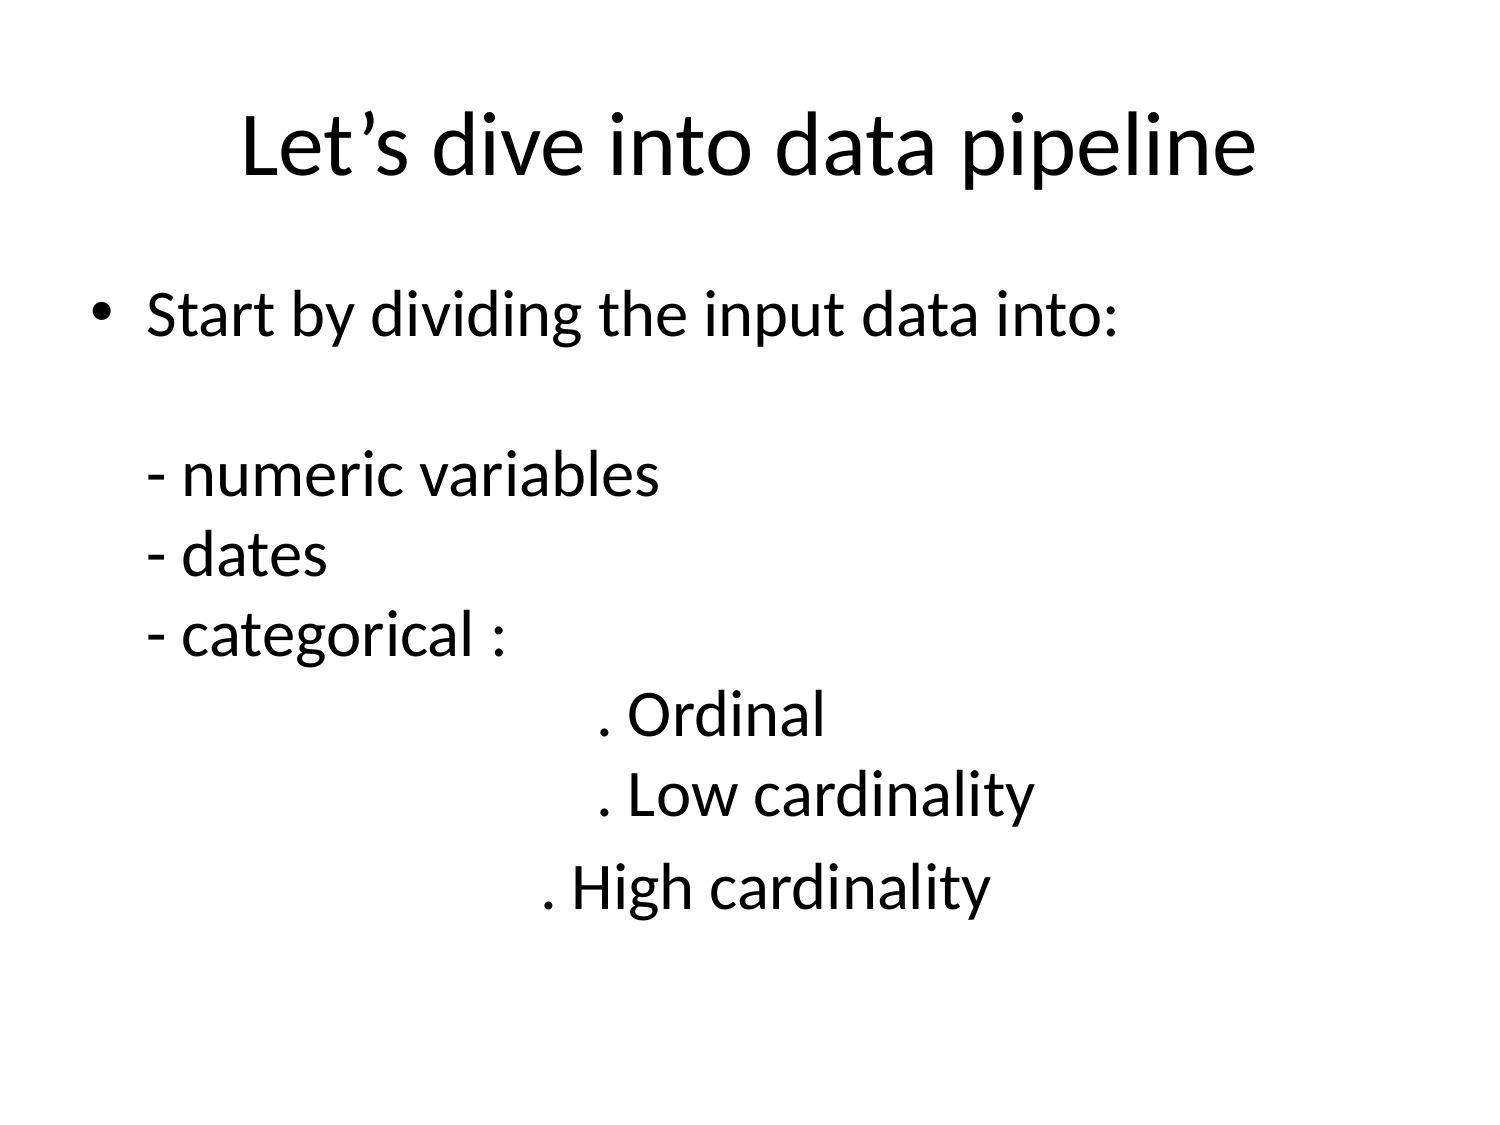

# Let’s dive into data pipeline
Start by dividing the input data into:
- numeric variables
- dates
- categorical :
			. Ordinal
                         	. Low cardinality
                              . High cardinality